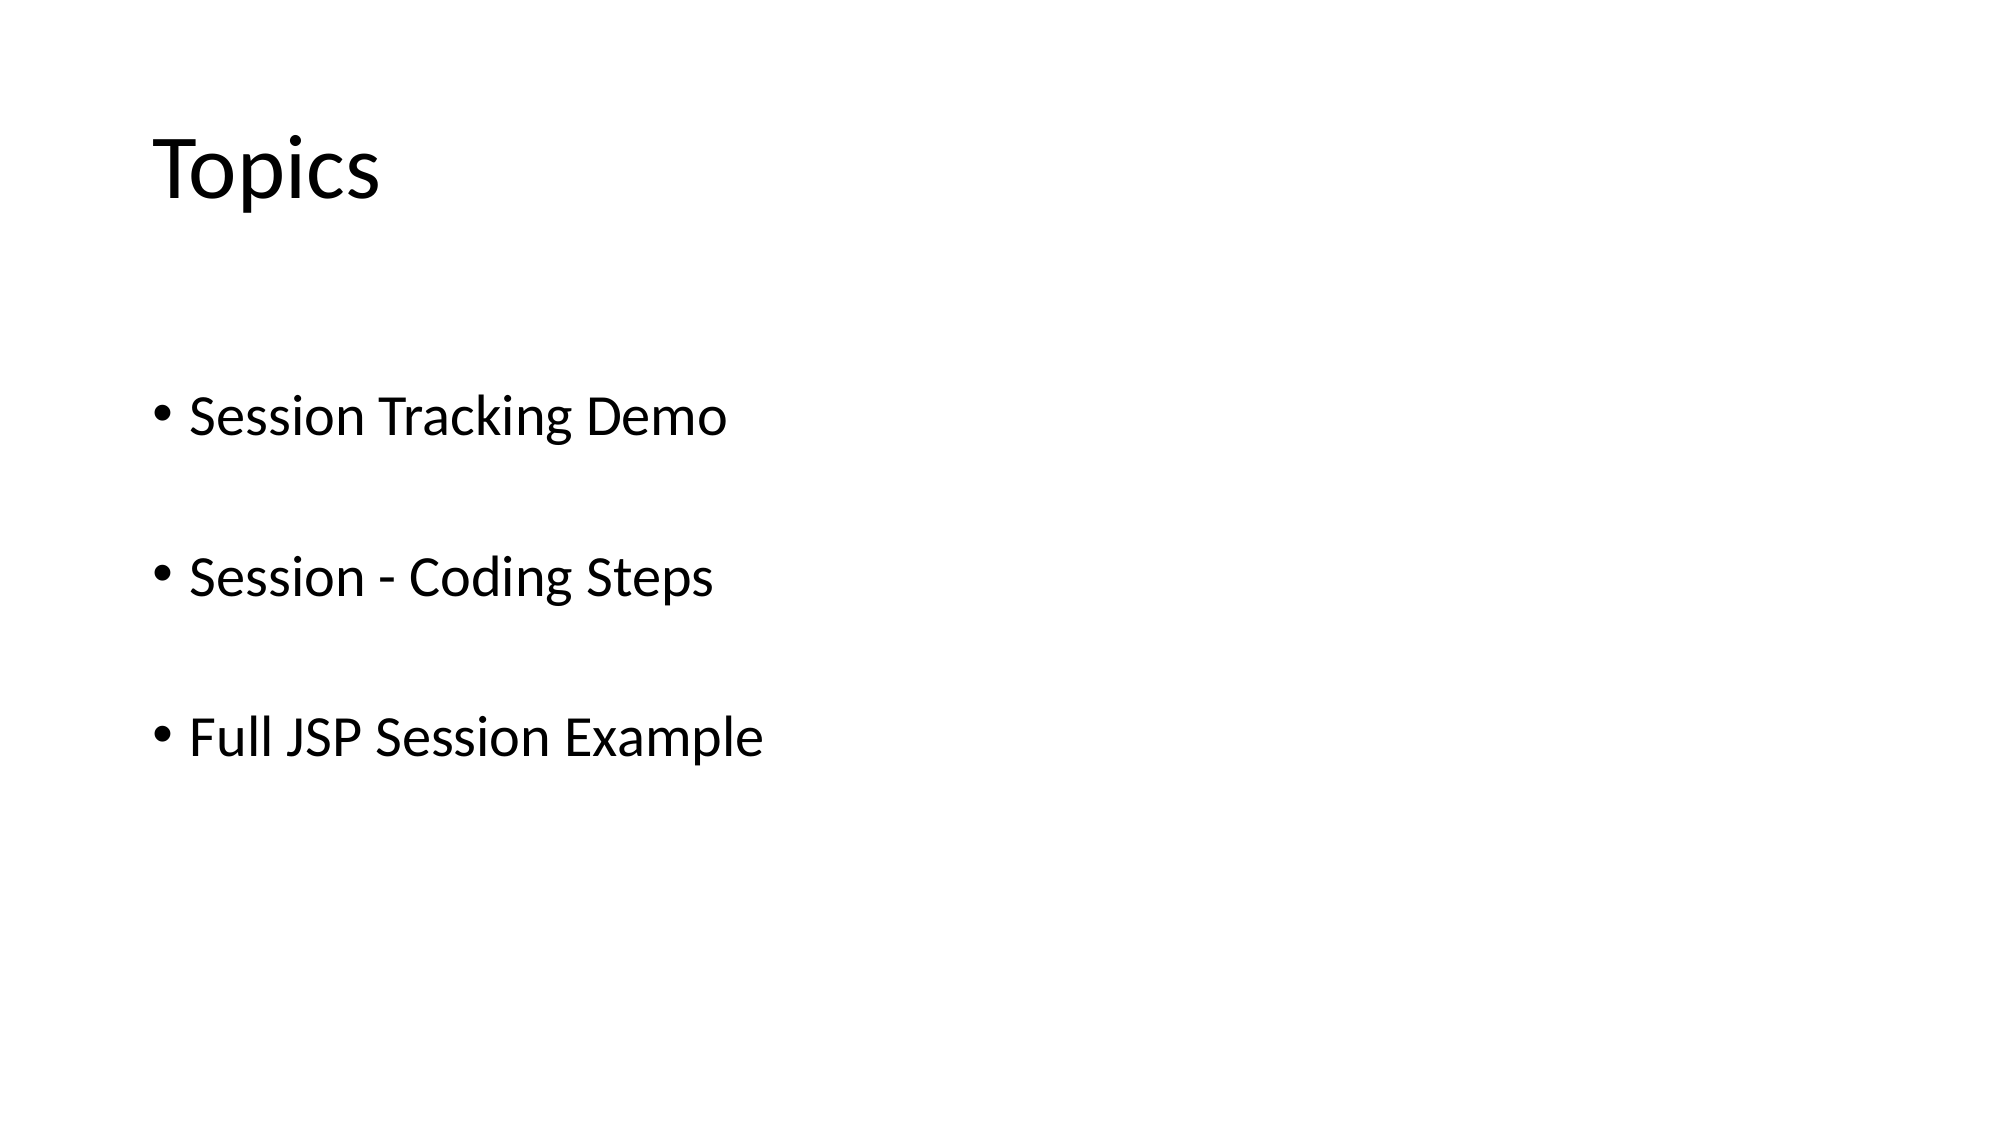

# Topics
Session Tracking Demo
Session - Coding Steps
Full JSP Session Example